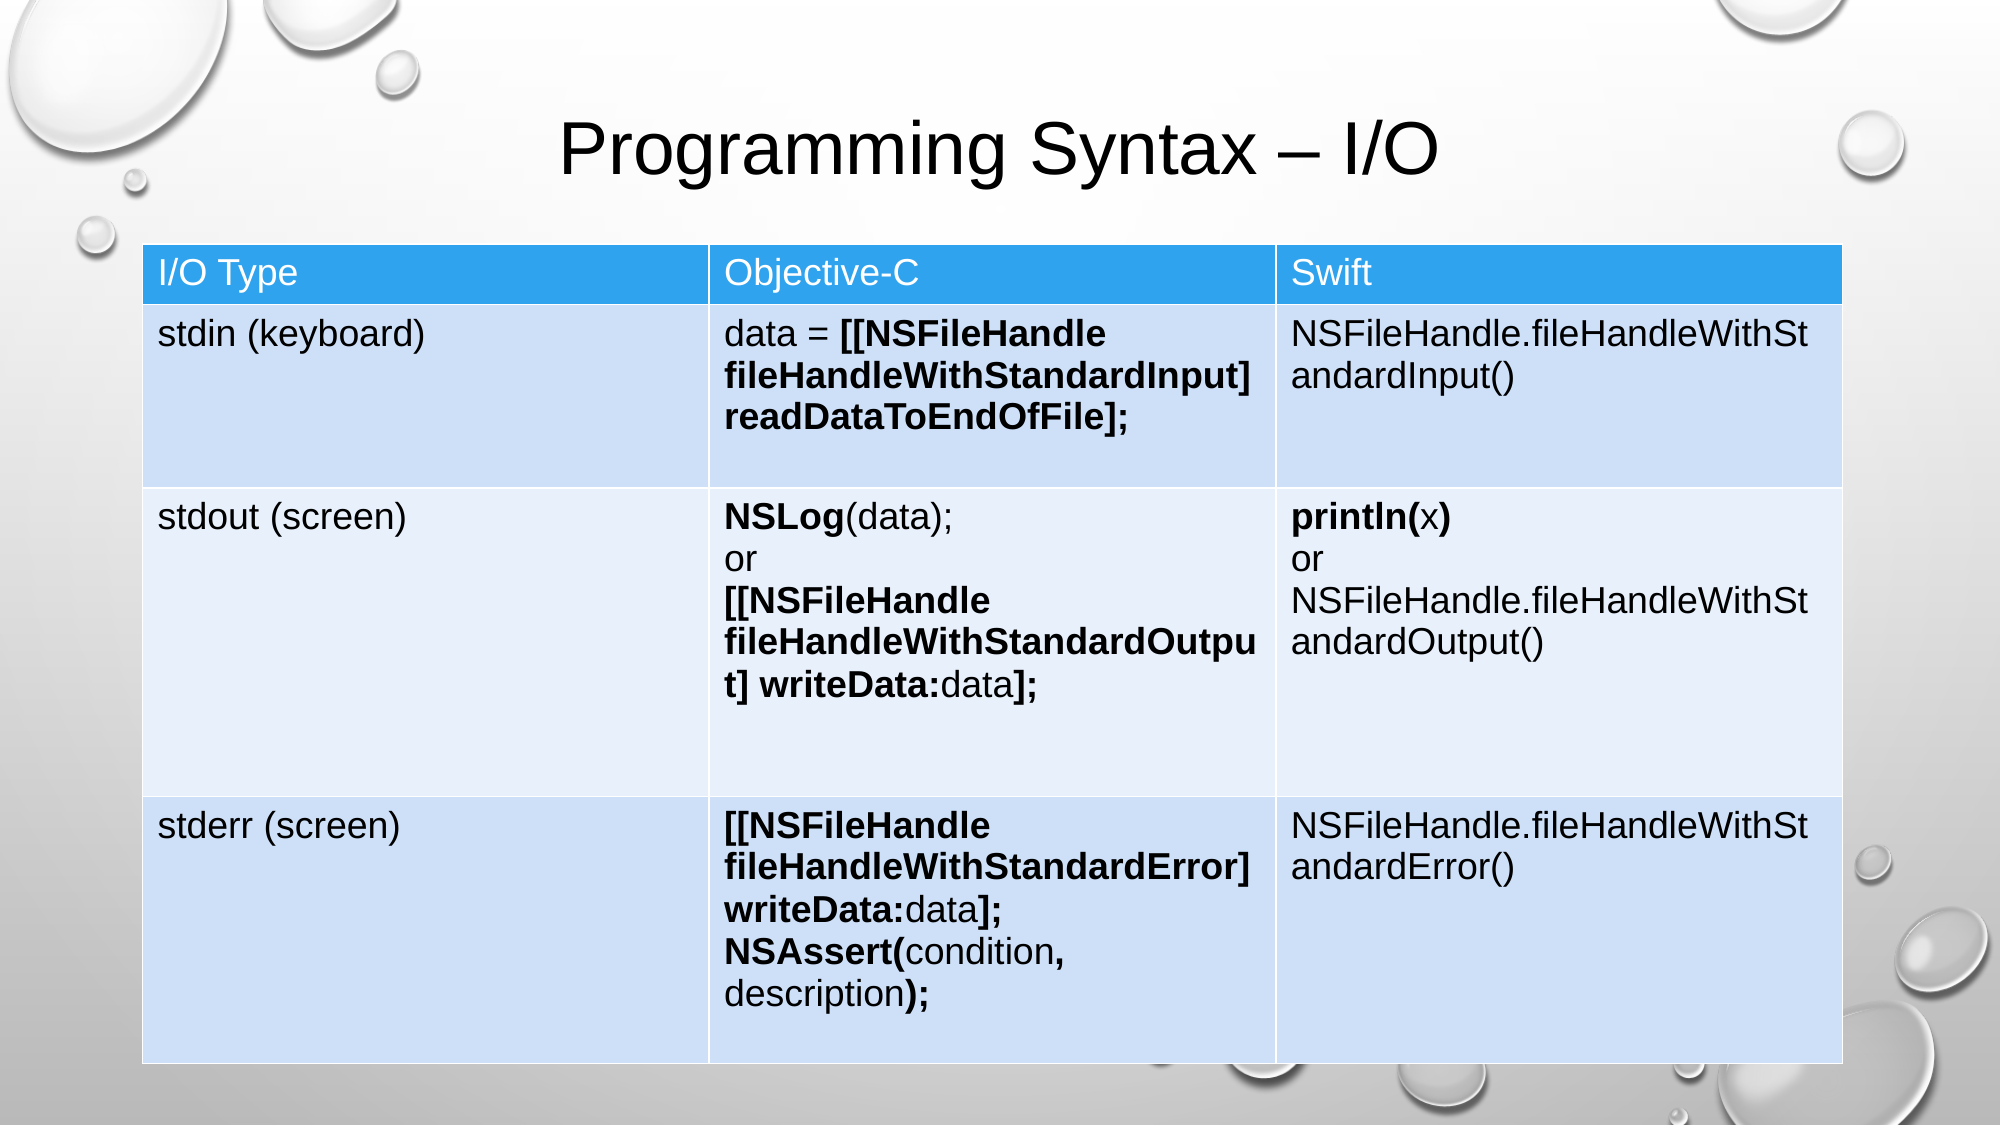

# Programming Syntax – I/O
| I/O Type | Objective-C | Swift |
| --- | --- | --- |
| stdin (keyboard) | data = [[NSFileHandle fileHandleWithStandardInput] readDataToEndOfFile]; | NSFileHandle.fileHandleWithStandardInput() |
| stdout (screen) | NSLog(data); or [[NSFileHandle fileHandleWithStandardOutput] writeData:data]; | println(x) or NSFileHandle.fileHandleWithStandardOutput() |
| stderr (screen) | [[NSFileHandle fileHandleWithStandardError] writeData:data]; NSAssert(condition, description); | NSFileHandle.fileHandleWithStandardError() |